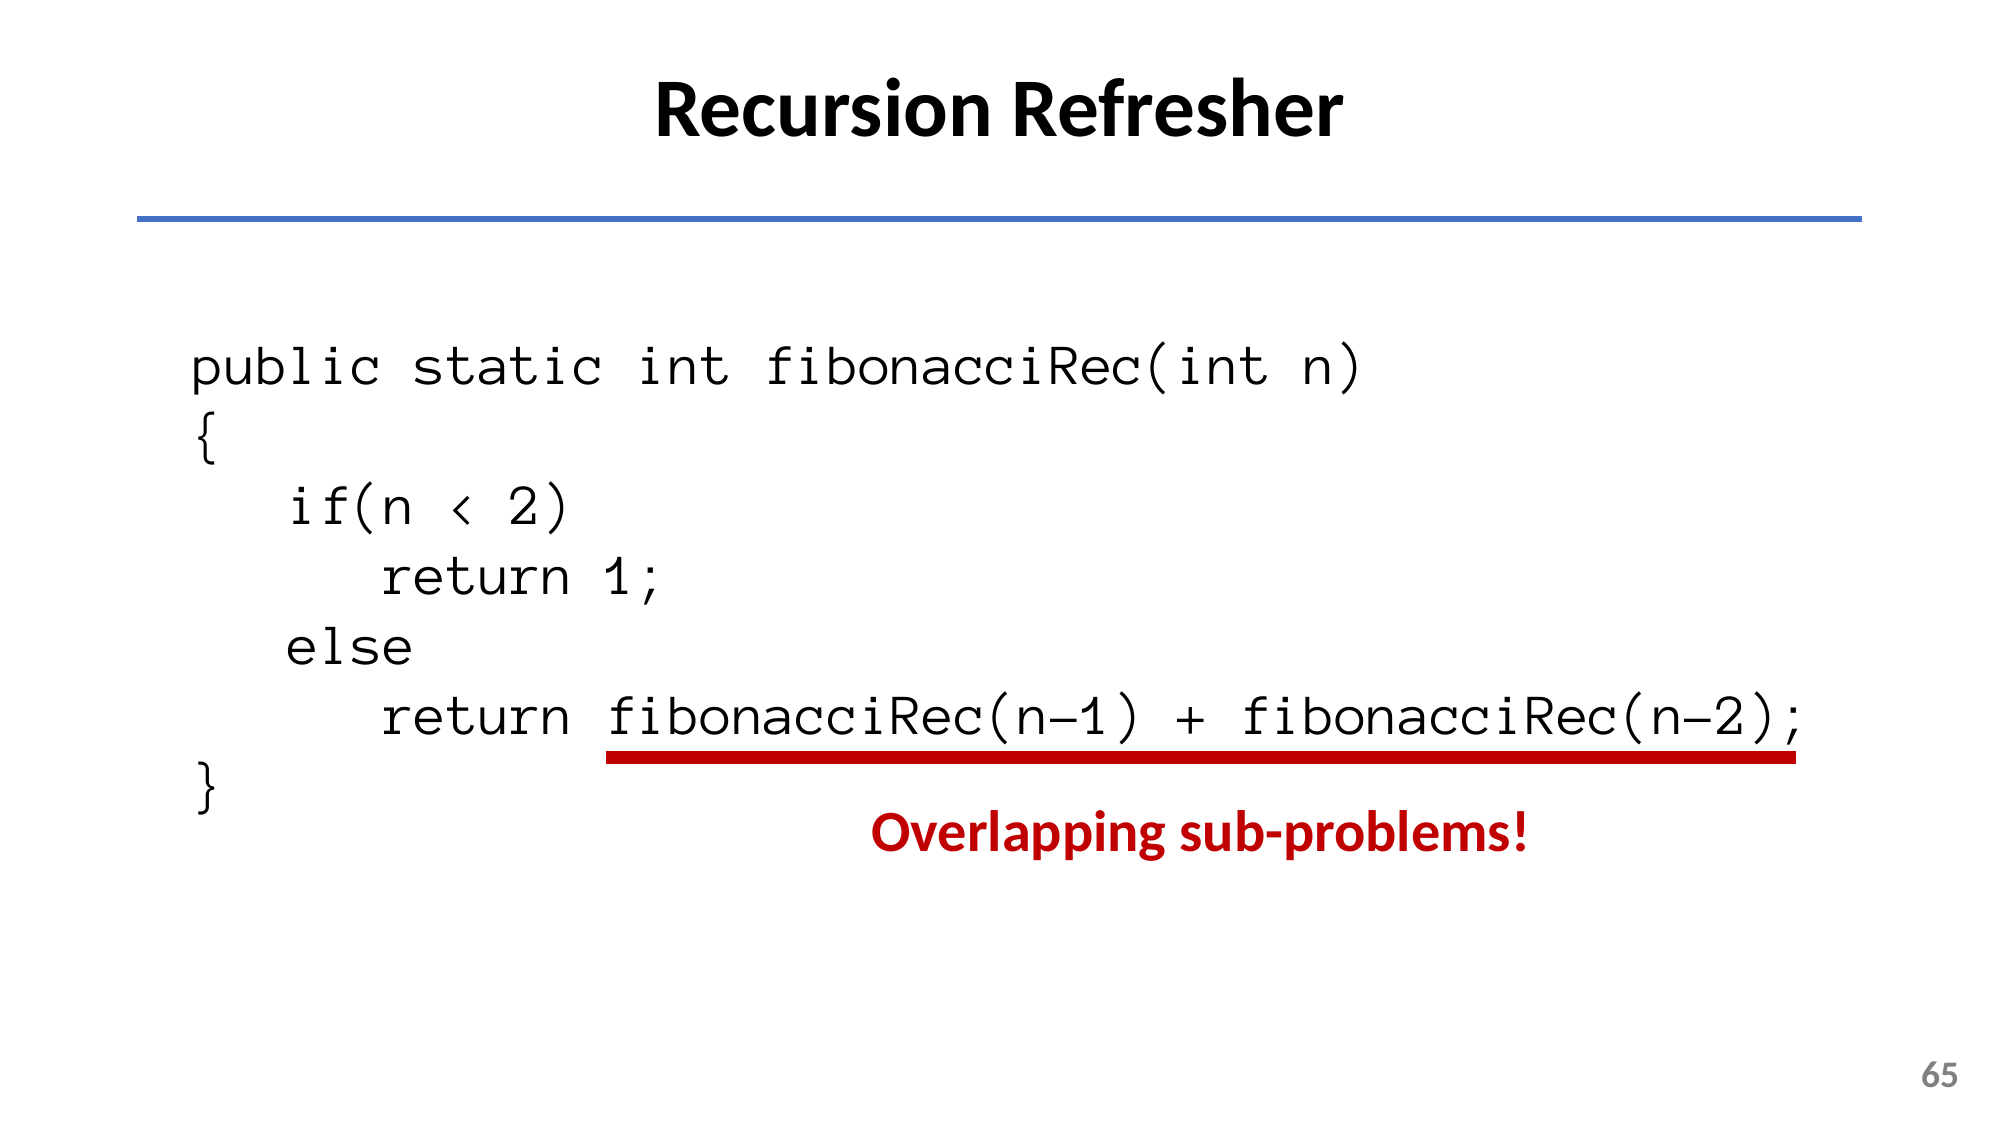

Recursion Refresher
public static int fibonacciRec(int n)
{
   if(n < 2)
      return 1;
   else
      return fibonacciRec(n-1) + fibonacciRec(n-2);
}
Overlapping sub-problems!
65